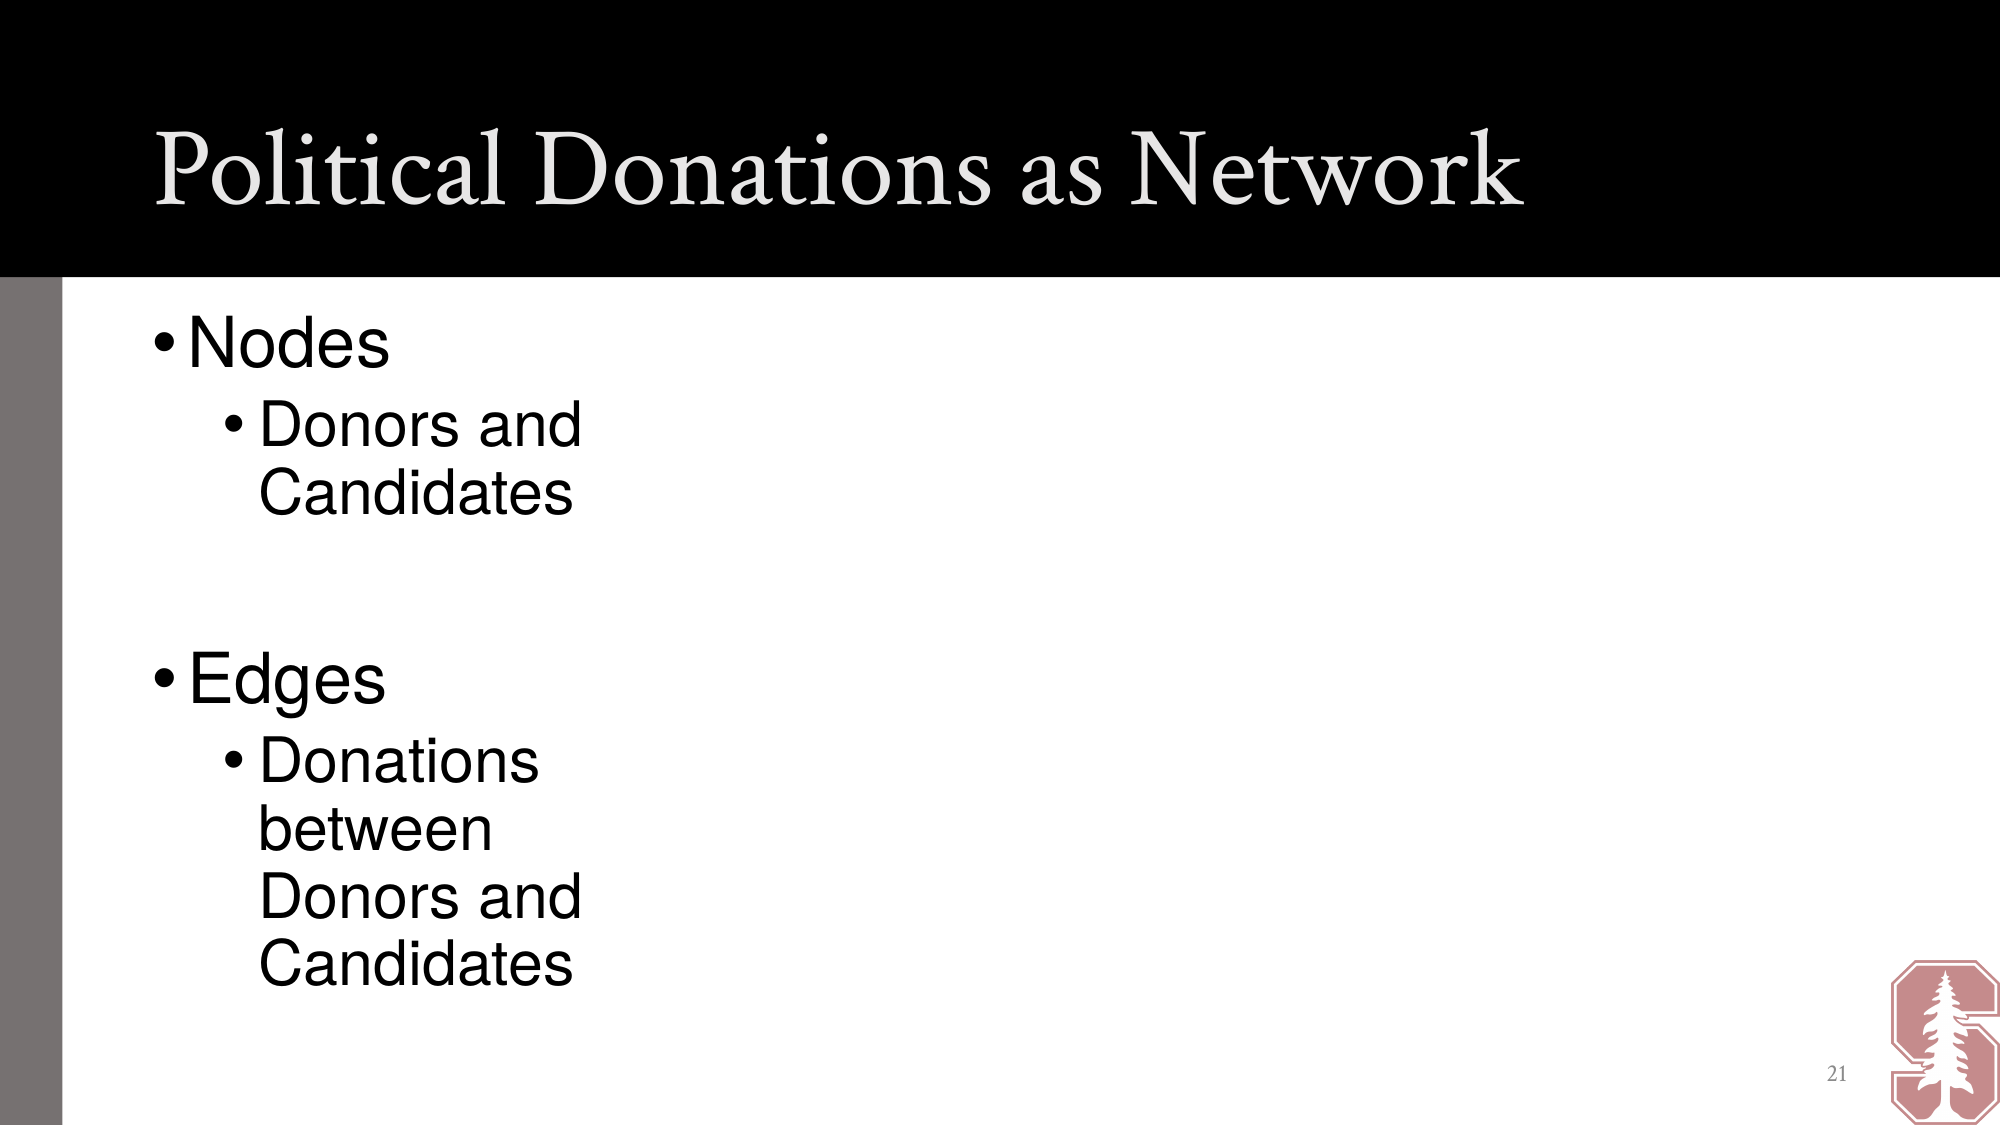

# Political Donations as Network
Nodes
Donors and Candidates

Edges
Donations between Donors and Candidates
21